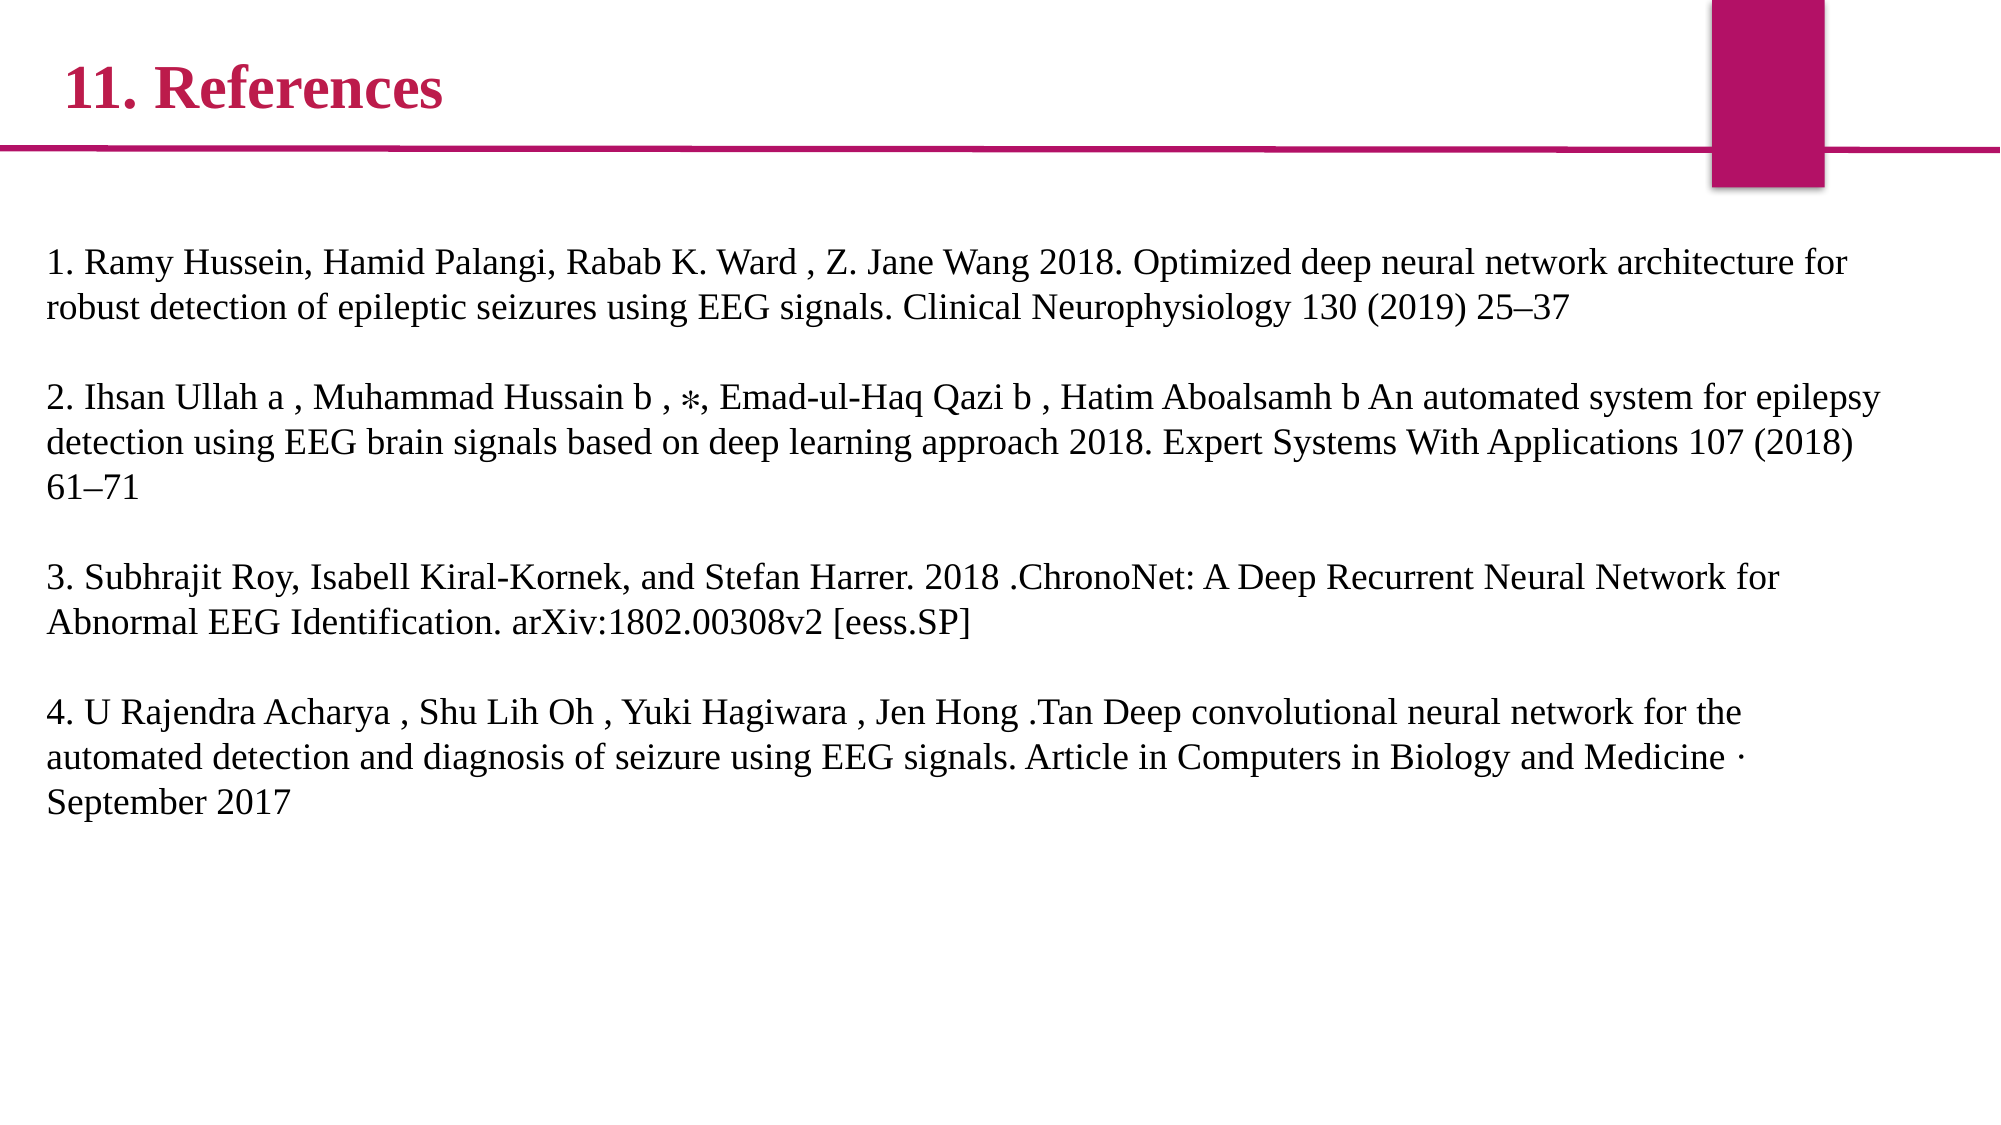

11. References

1. Ramy Hussein, Hamid Palangi, Rabab K. Ward , Z. Jane Wang 2018. Optimized deep neural network architecture for robust detection of epileptic seizures using EEG signals. Clinical Neurophysiology 130 (2019) 25–37

2. Ihsan Ullah a , Muhammad Hussain b , ∗, Emad-ul-Haq Qazi b , Hatim Aboalsamh b An automated system for epilepsy detection using EEG brain signals based on deep learning approach 2018. Expert Systems With Applications 107 (2018) 61–71

3. Subhrajit Roy, Isabell Kiral-Kornek, and Stefan Harrer. 2018 .ChronoNet: A Deep Recurrent Neural Network for Abnormal EEG Identification. arXiv:1802.00308v2 [eess.SP]

4. U Rajendra Acharya , Shu Lih Oh , Yuki Hagiwara , Jen Hong .Tan Deep convolutional neural network for the automated detection and diagnosis of seizure using EEG signals. Article in Computers in Biology and Medicine · September 2017